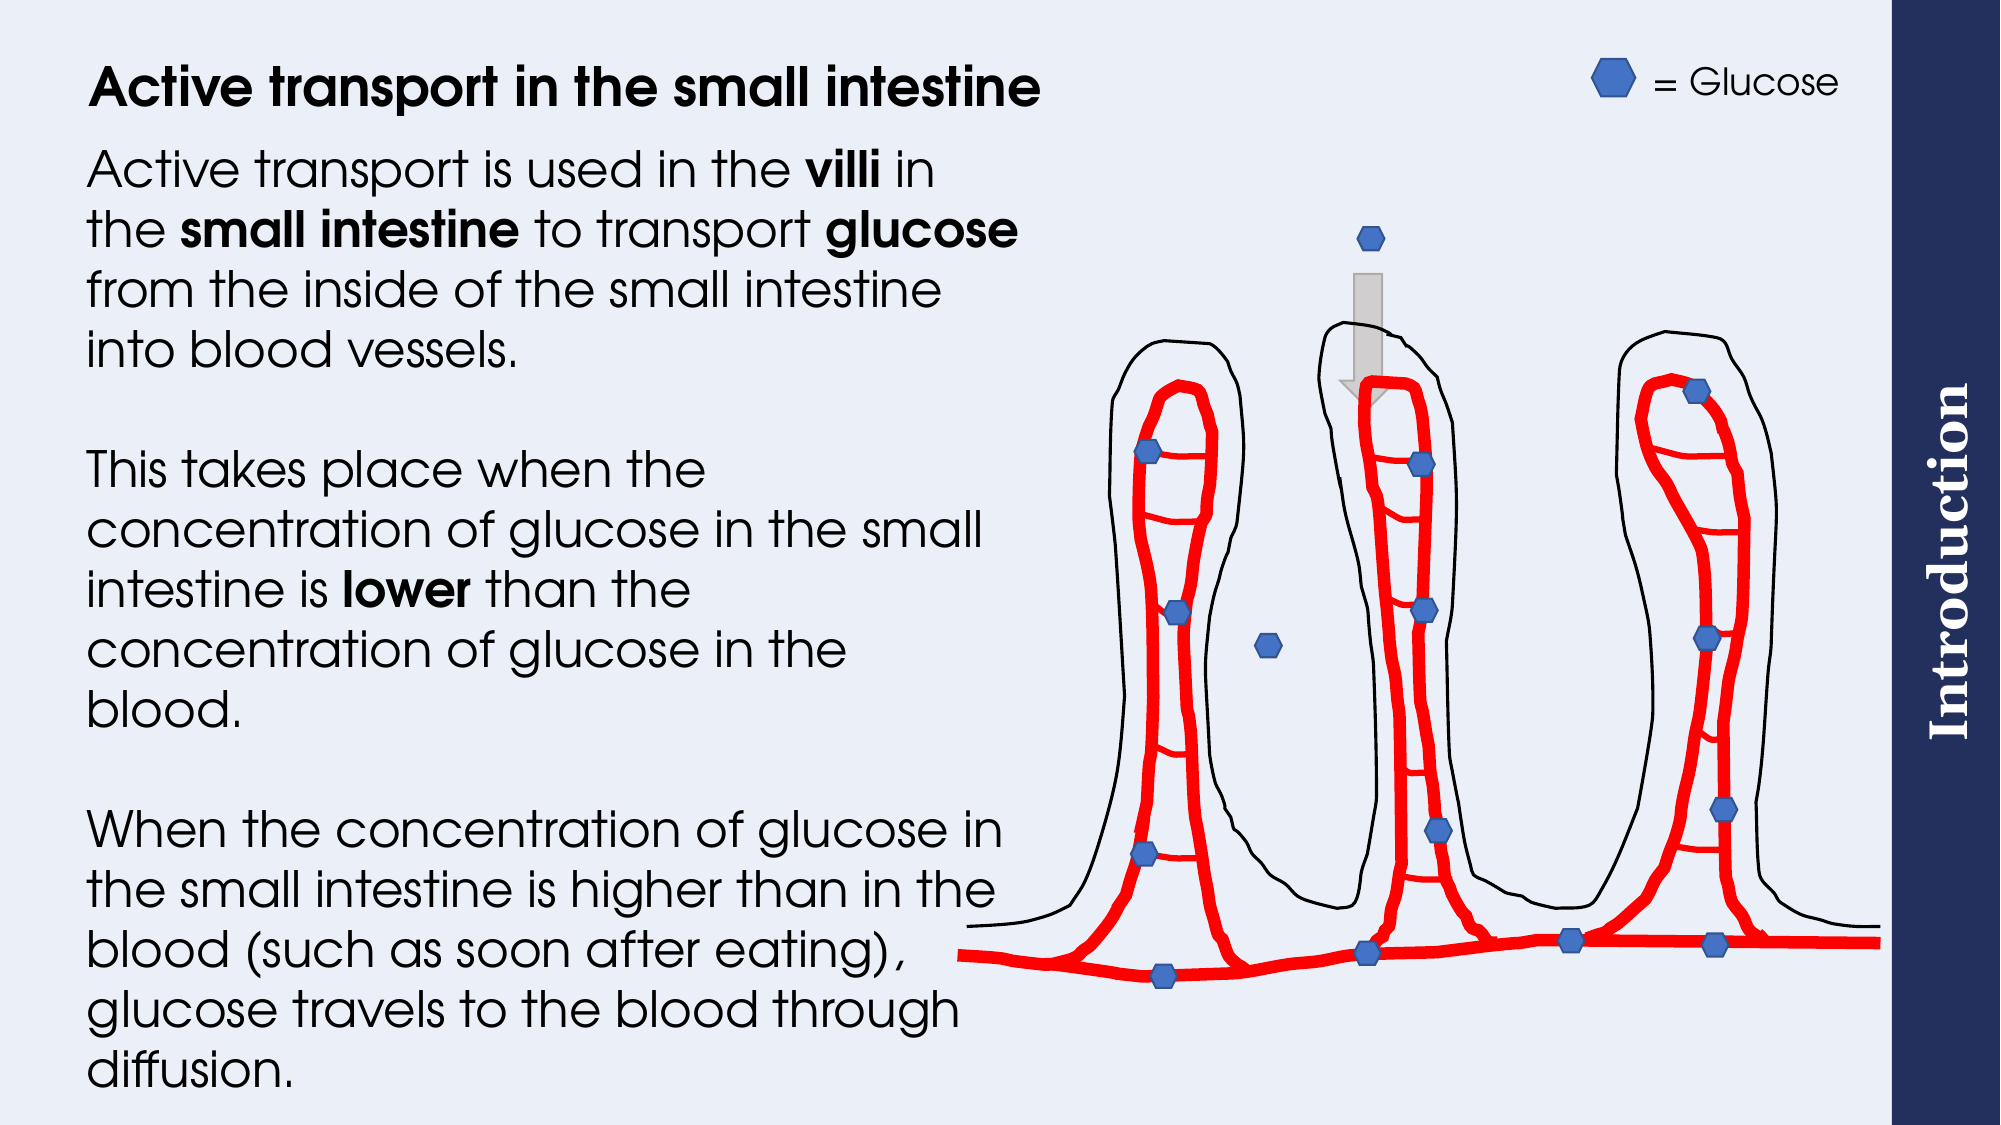

# Active transport in the small intestine
 = Glucose

Active transport is used in the villi in the small intestine to transport glucose from the inside of the small intestine into blood vessels.

This takes place when the concentration of glucose in the small intestine is lower than the concentration of glucose in the blood.

When the concentration of glucose in the small intestine is higher than in the blood (such as soon after eating), glucose travels to the blood through diffusion.